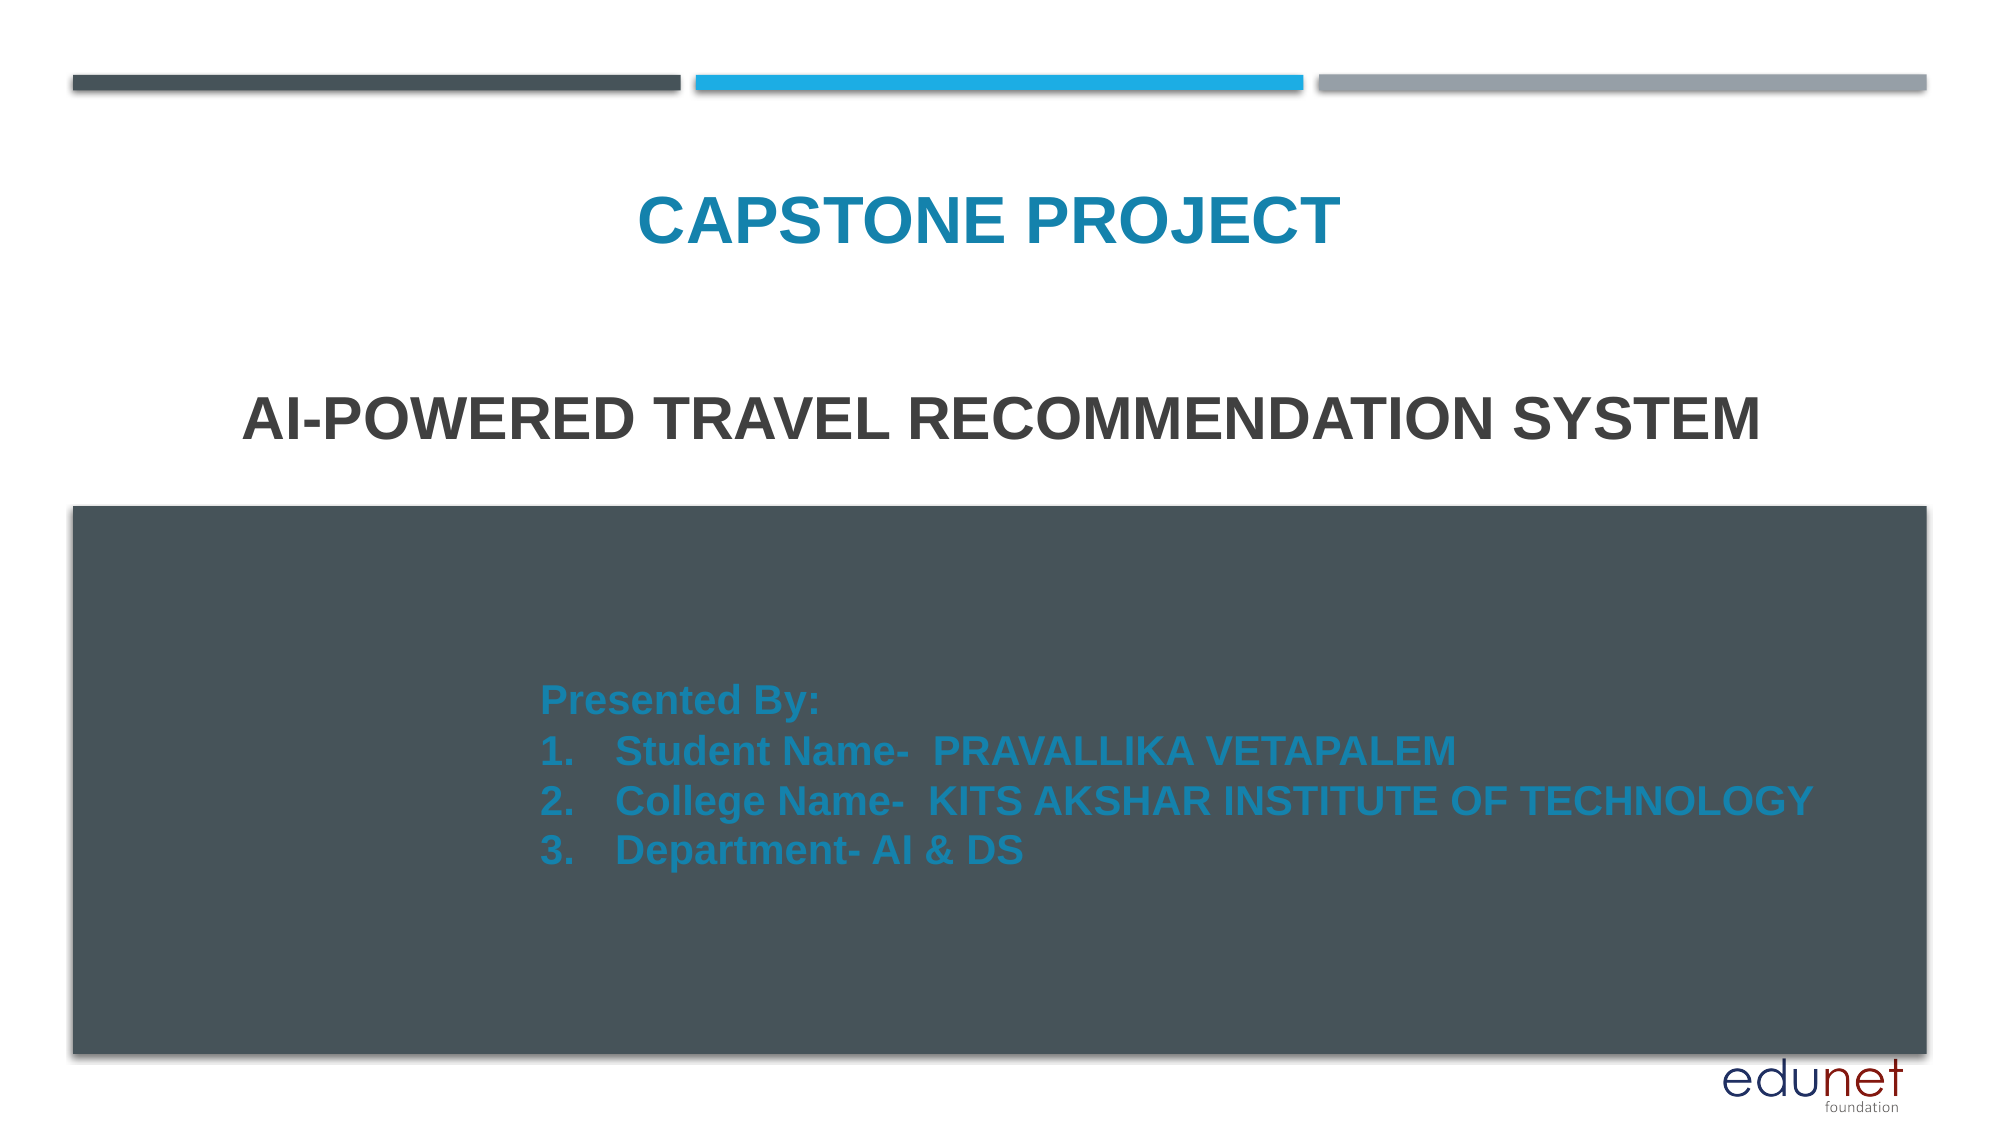

CAPSTONE PROJECT
# AI-Powered Travel Recommendation System
Presented By:
Student Name-  PRAVALLIKA VETAPALEM
College Name-  KITS AKSHAR INSTITUTE OF TECHNOLOGY
Department- AI & DS